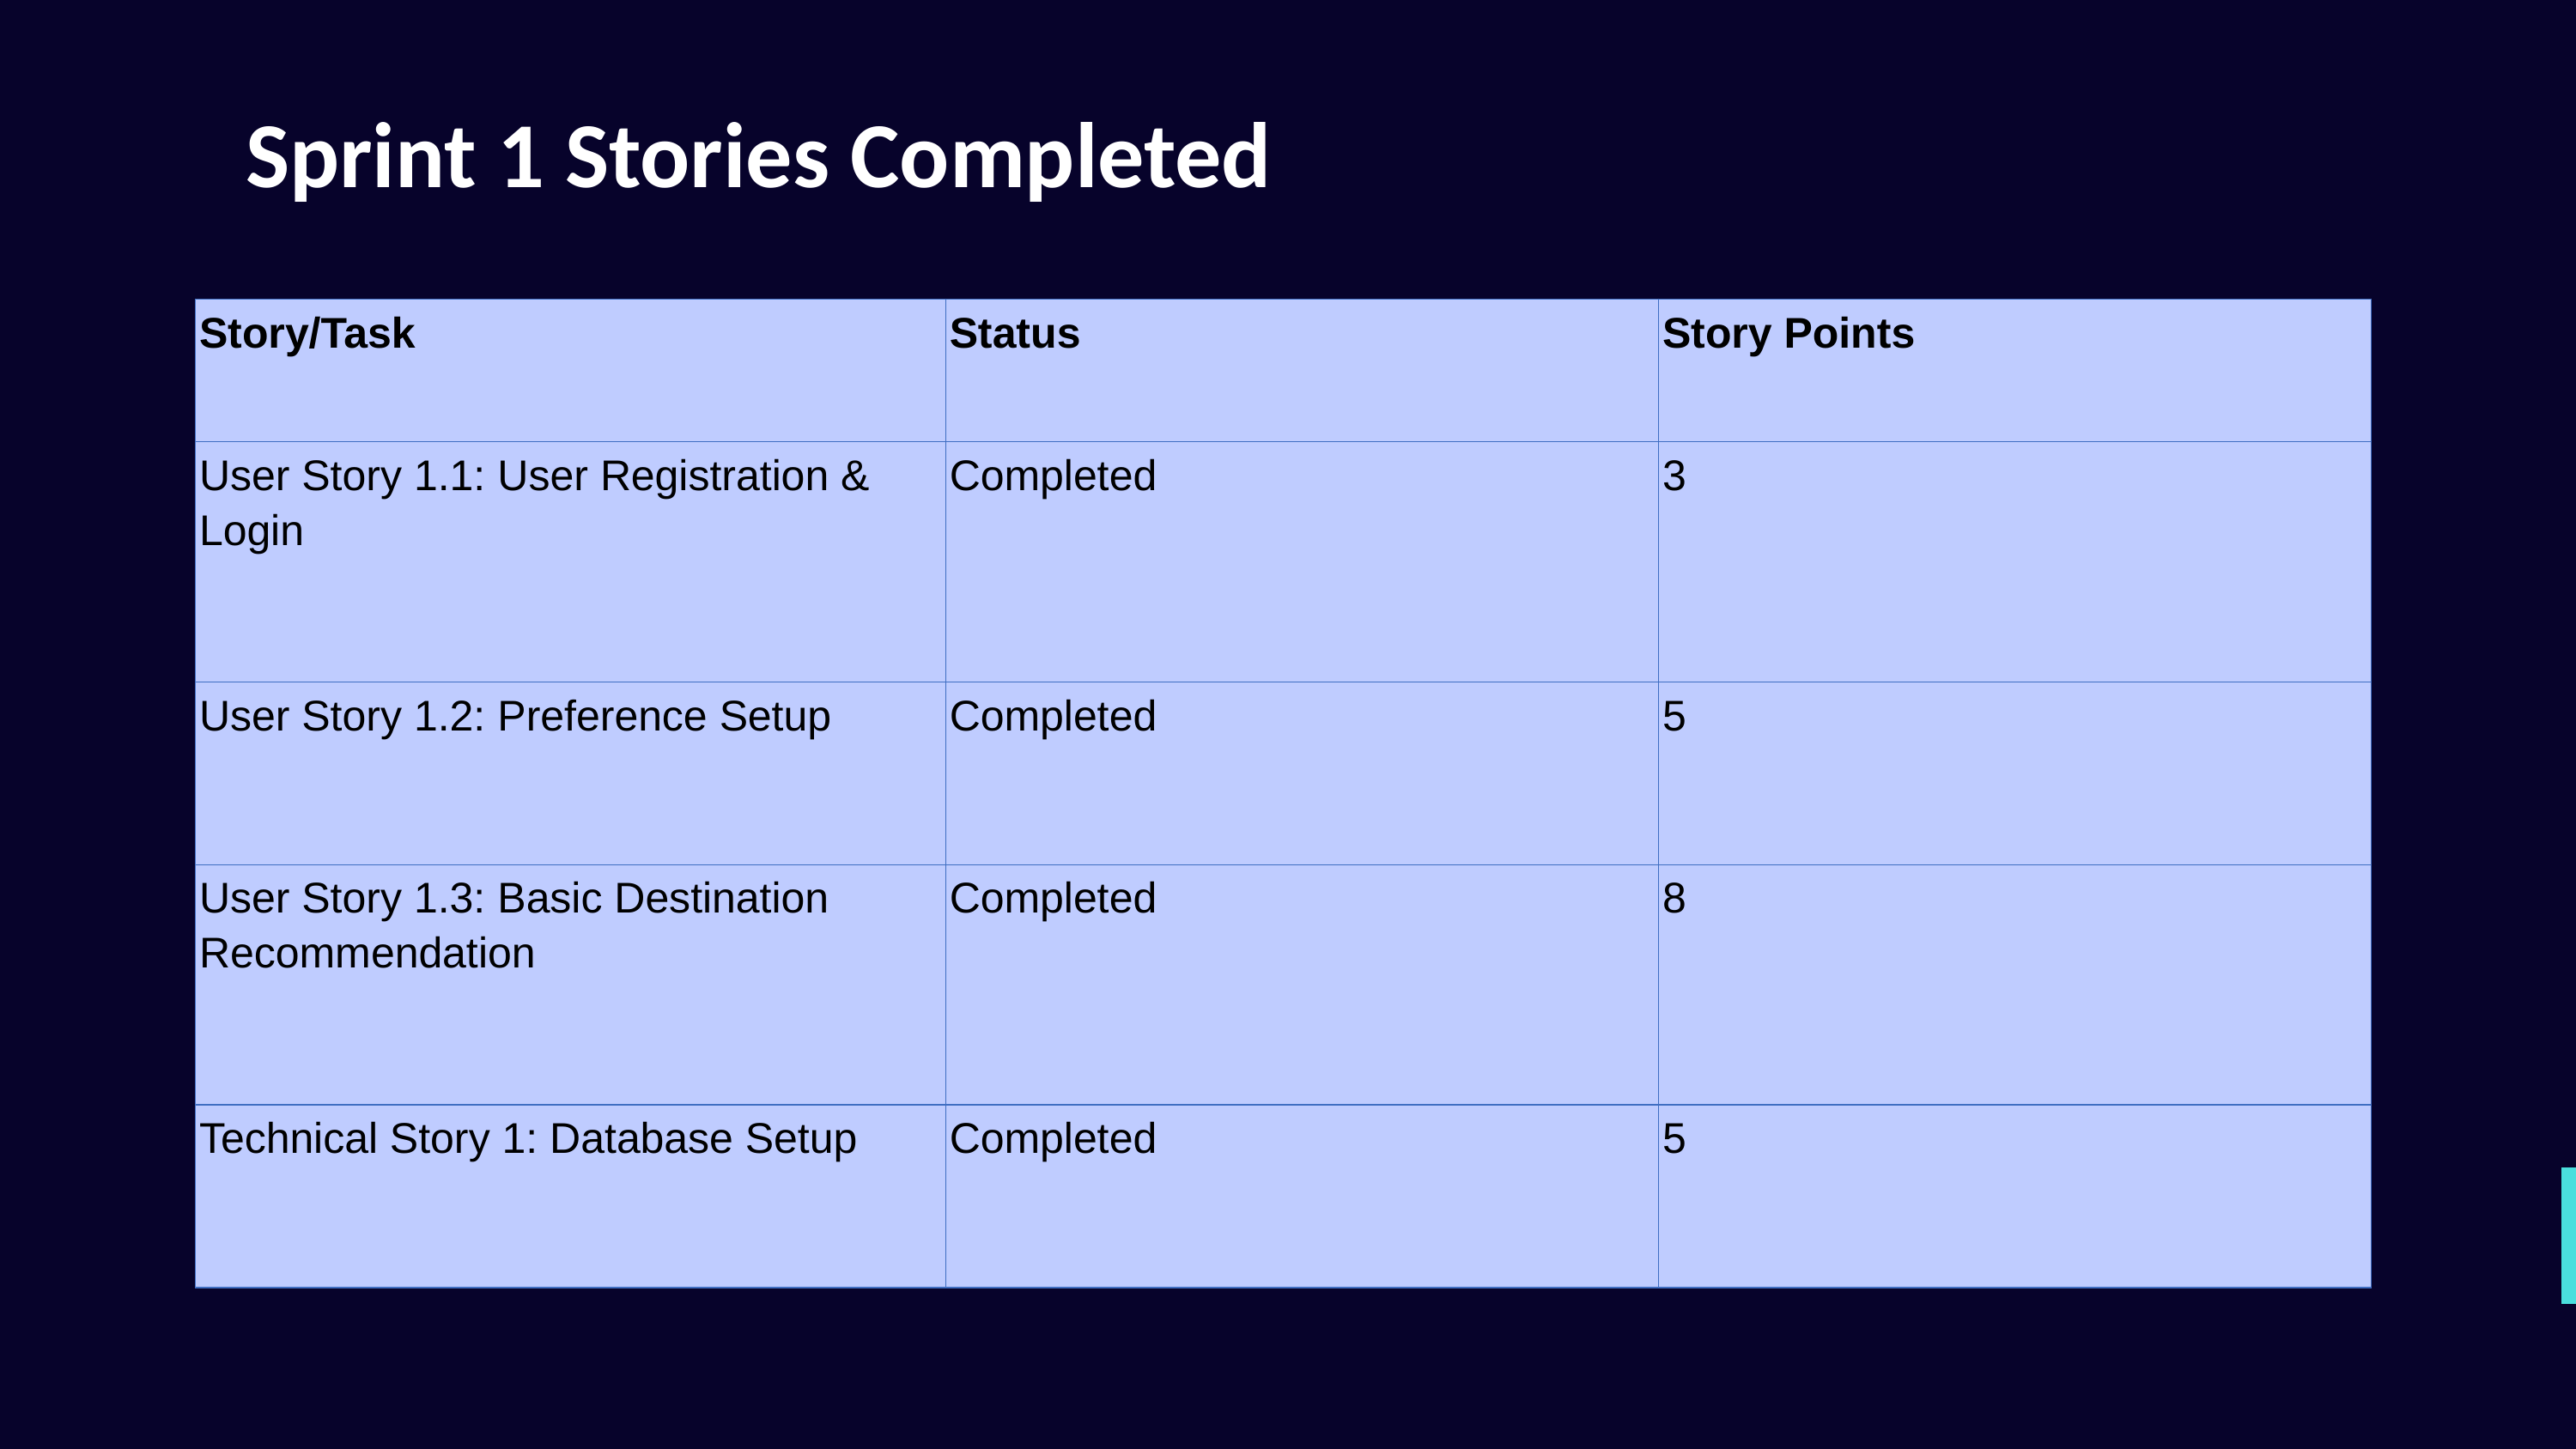

Sprint 1 Stories Completed
| Story/Task | Status | Story Points |
| --- | --- | --- |
| User Story 1.1: User Registration & Login | Completed | 3 |
| User Story 1.2: Preference Setup | Completed | 5 |
| User Story 1.3: Basic Destination Recommendation | Completed | 8 |
| Technical Story 1: Database Setup | Completed | 5 |